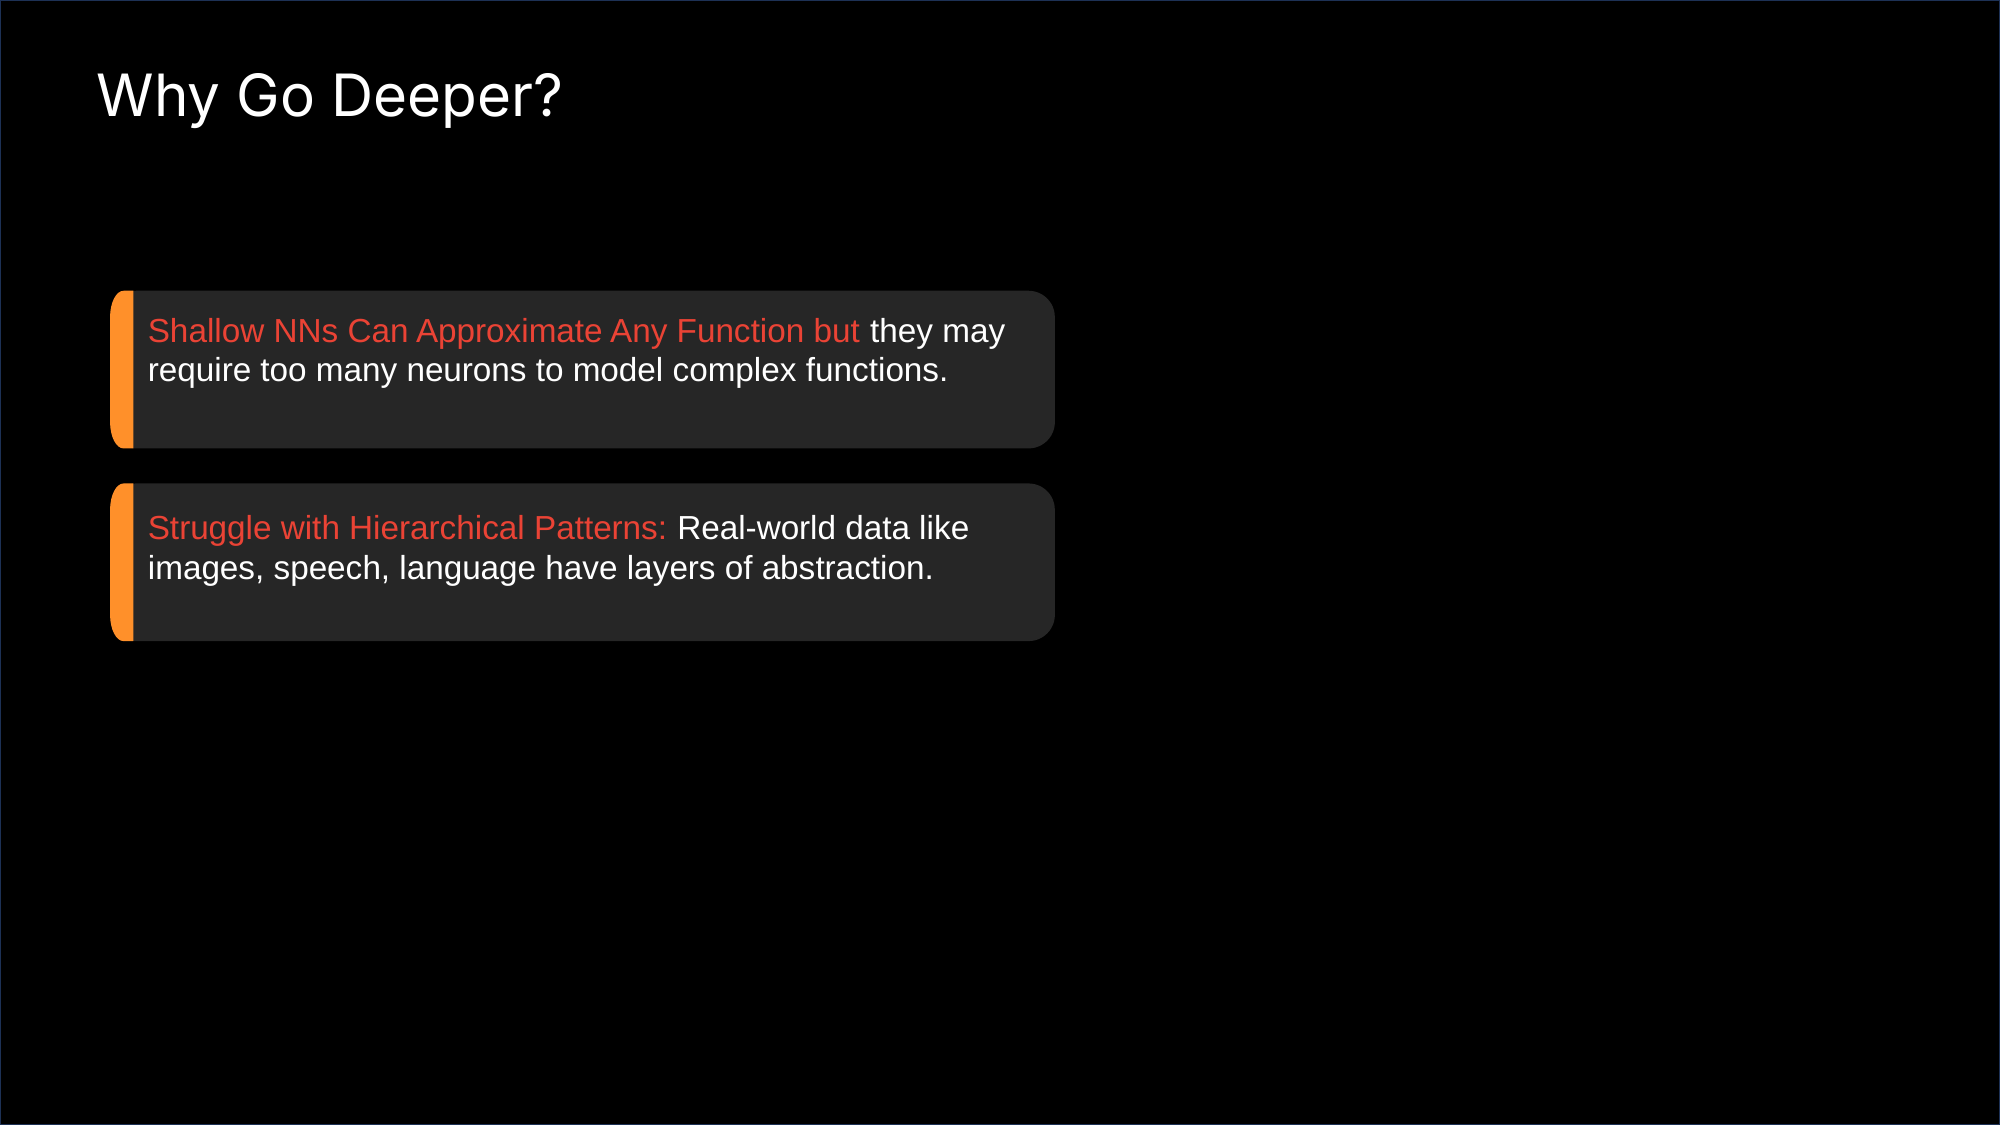

Why Go Deeper?

Shallow NNs Can Approximate Any Function but they may require too many neurons to model complex functions.

Struggle with Hierarchical Patterns: Real-world data like images, speech, language have layers of abstraction.